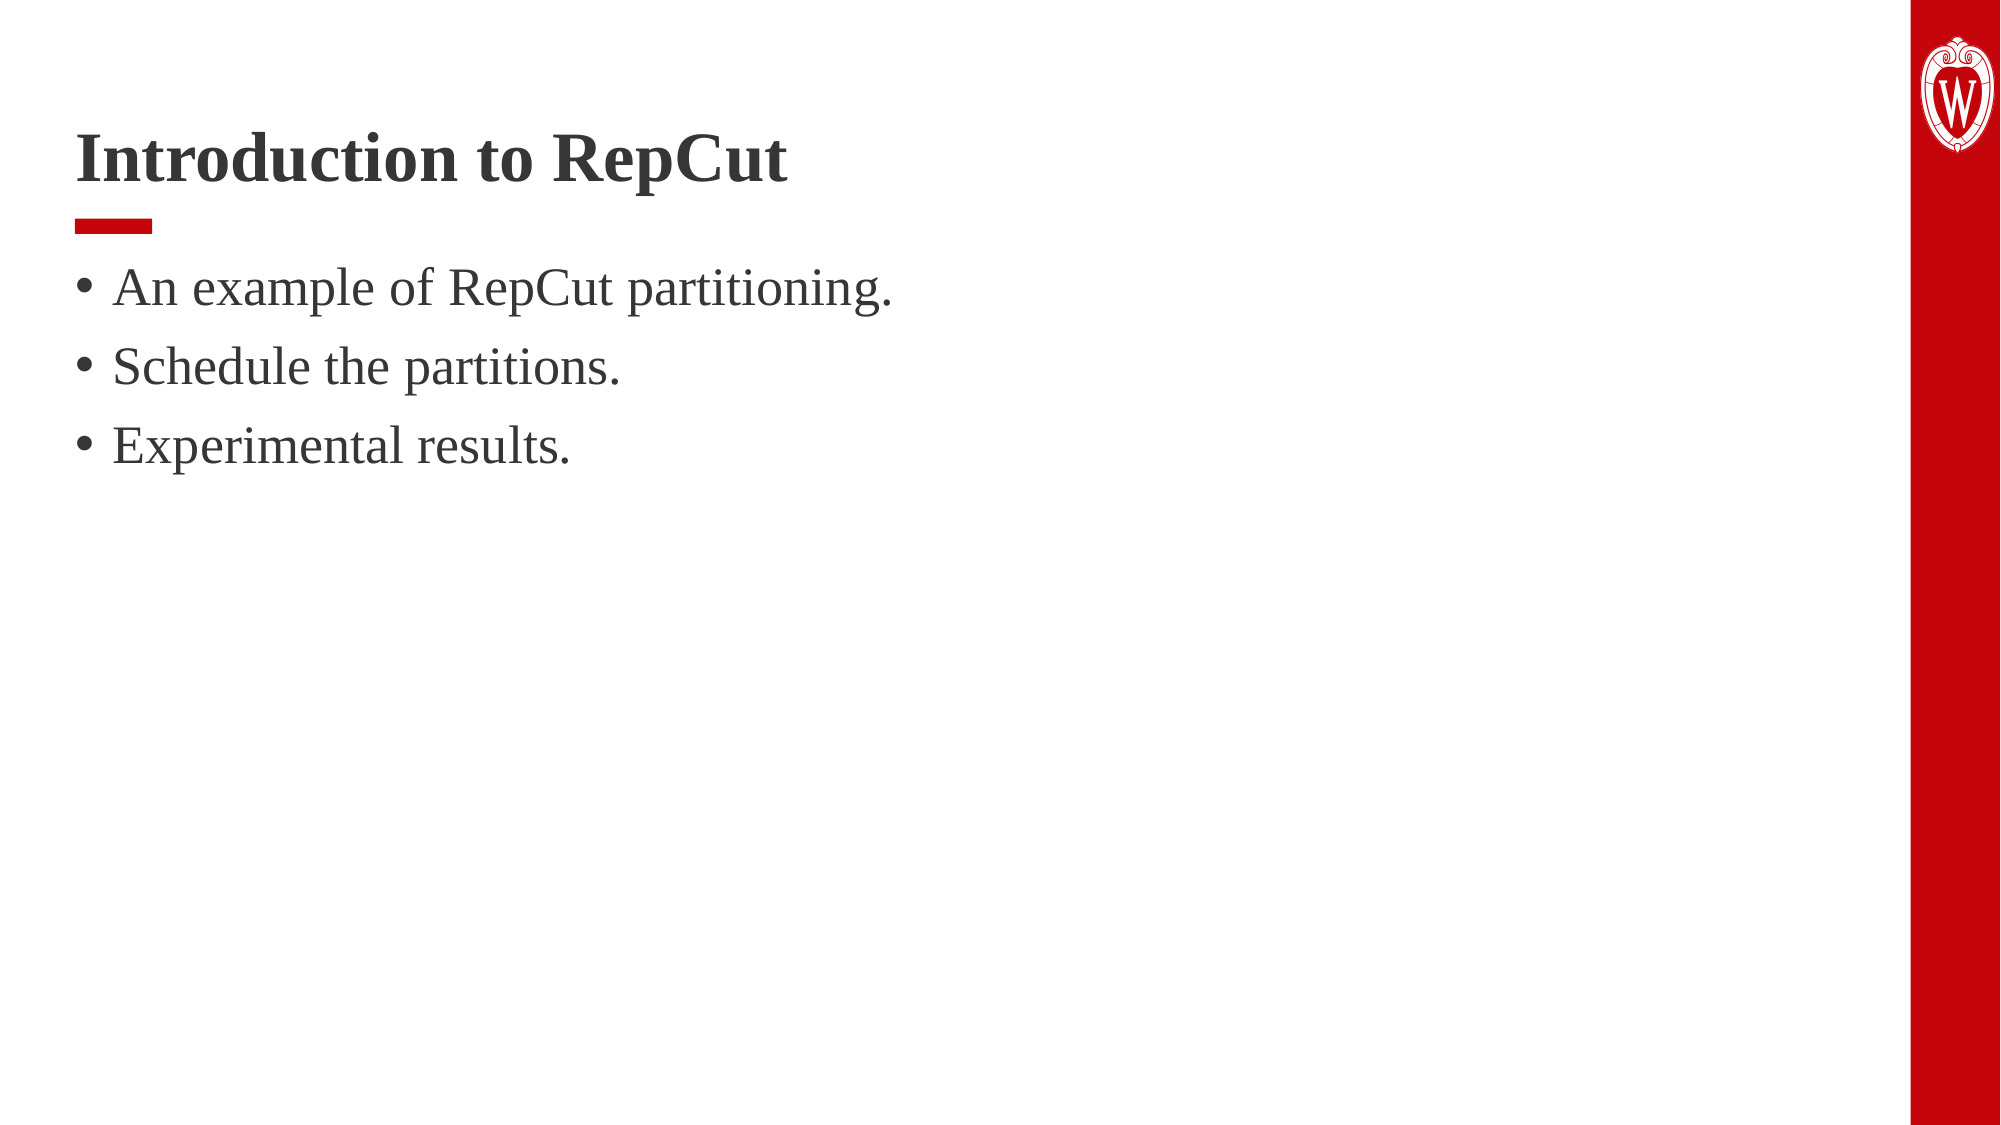

# Introduction to RepCut
An example of RepCut partitioning.
Schedule the partitions.
Experimental results.